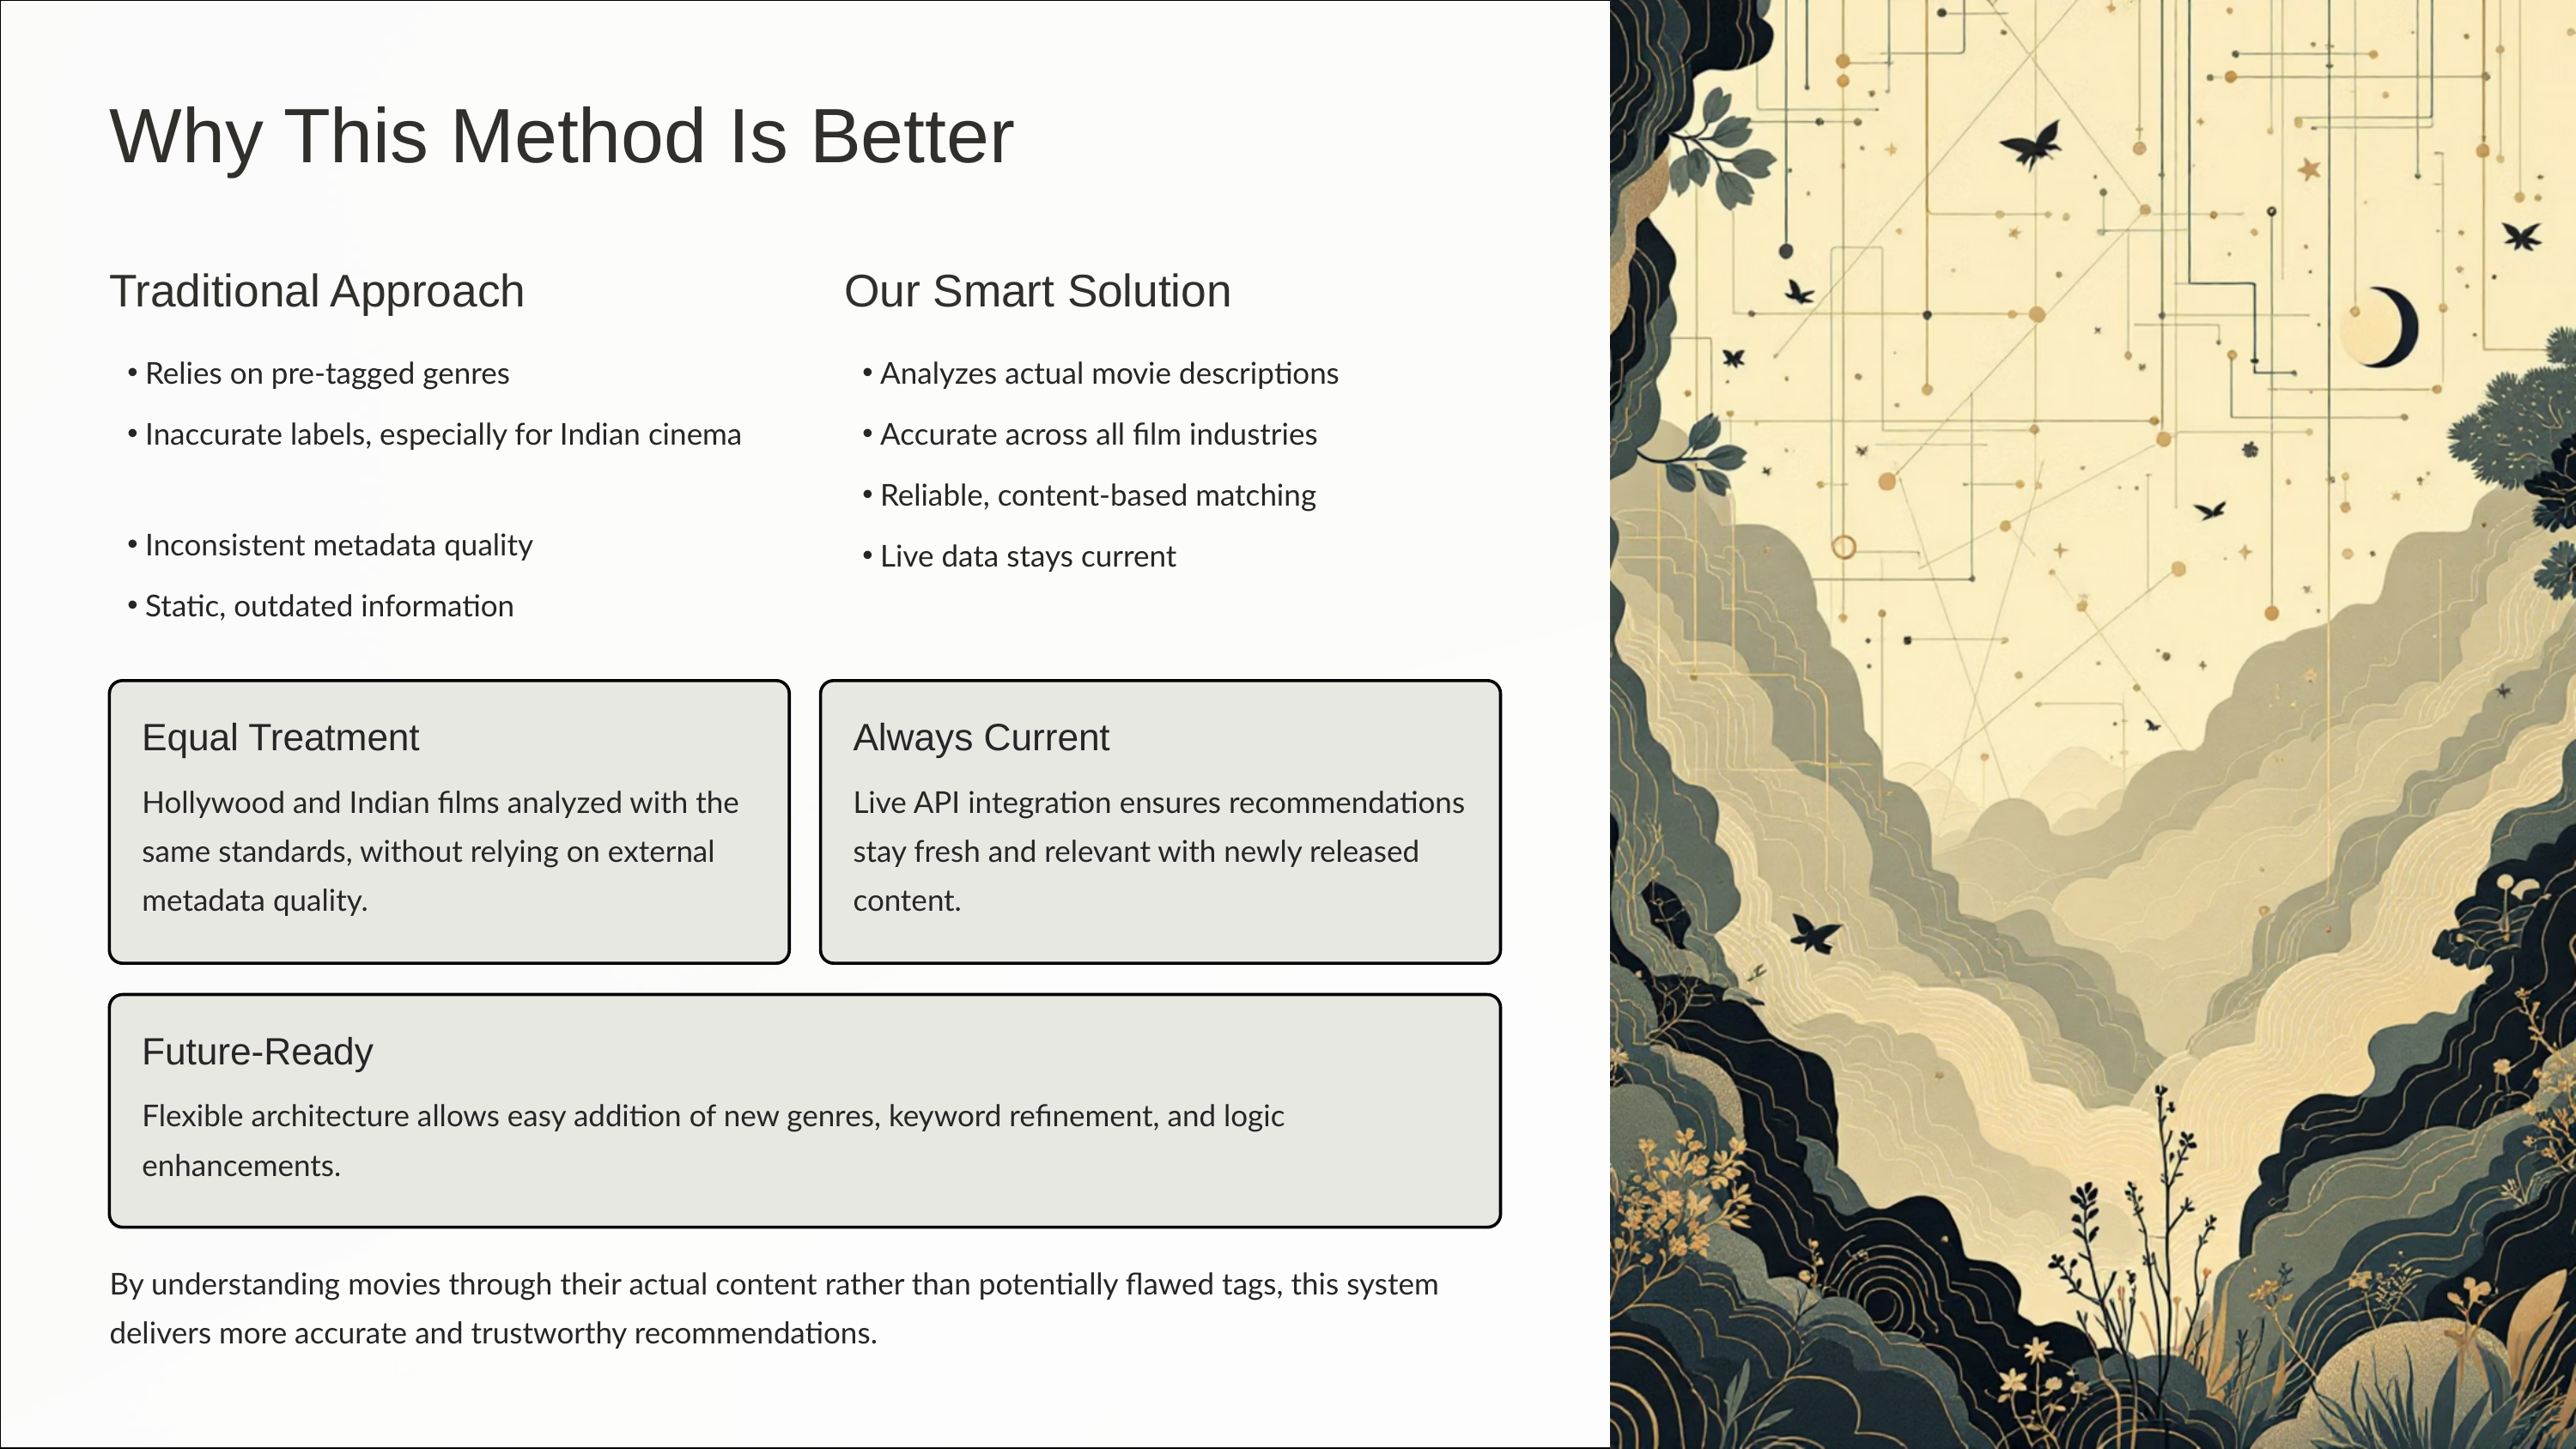

Why This Method Is Better
Traditional Approach
Our Smart Solution
Relies on pre-tagged genres
Analyzes actual movie descriptions
Inaccurate labels, especially for Indian cinema
Accurate across all film industries
Reliable, content-based matching
Inconsistent metadata quality
Live data stays current
Static, outdated information

Equal Treatment
Always Current
Hollywood and Indian films analyzed with the same standards, without relying on external metadata quality.
Live API integration ensures recommendations stay fresh and relevant with newly released content.

Future-Ready
Flexible architecture allows easy addition of new genres, keyword refinement, and logic enhancements.
By understanding movies through their actual content rather than potentially flawed tags, this system delivers more accurate and trustworthy recommendations.